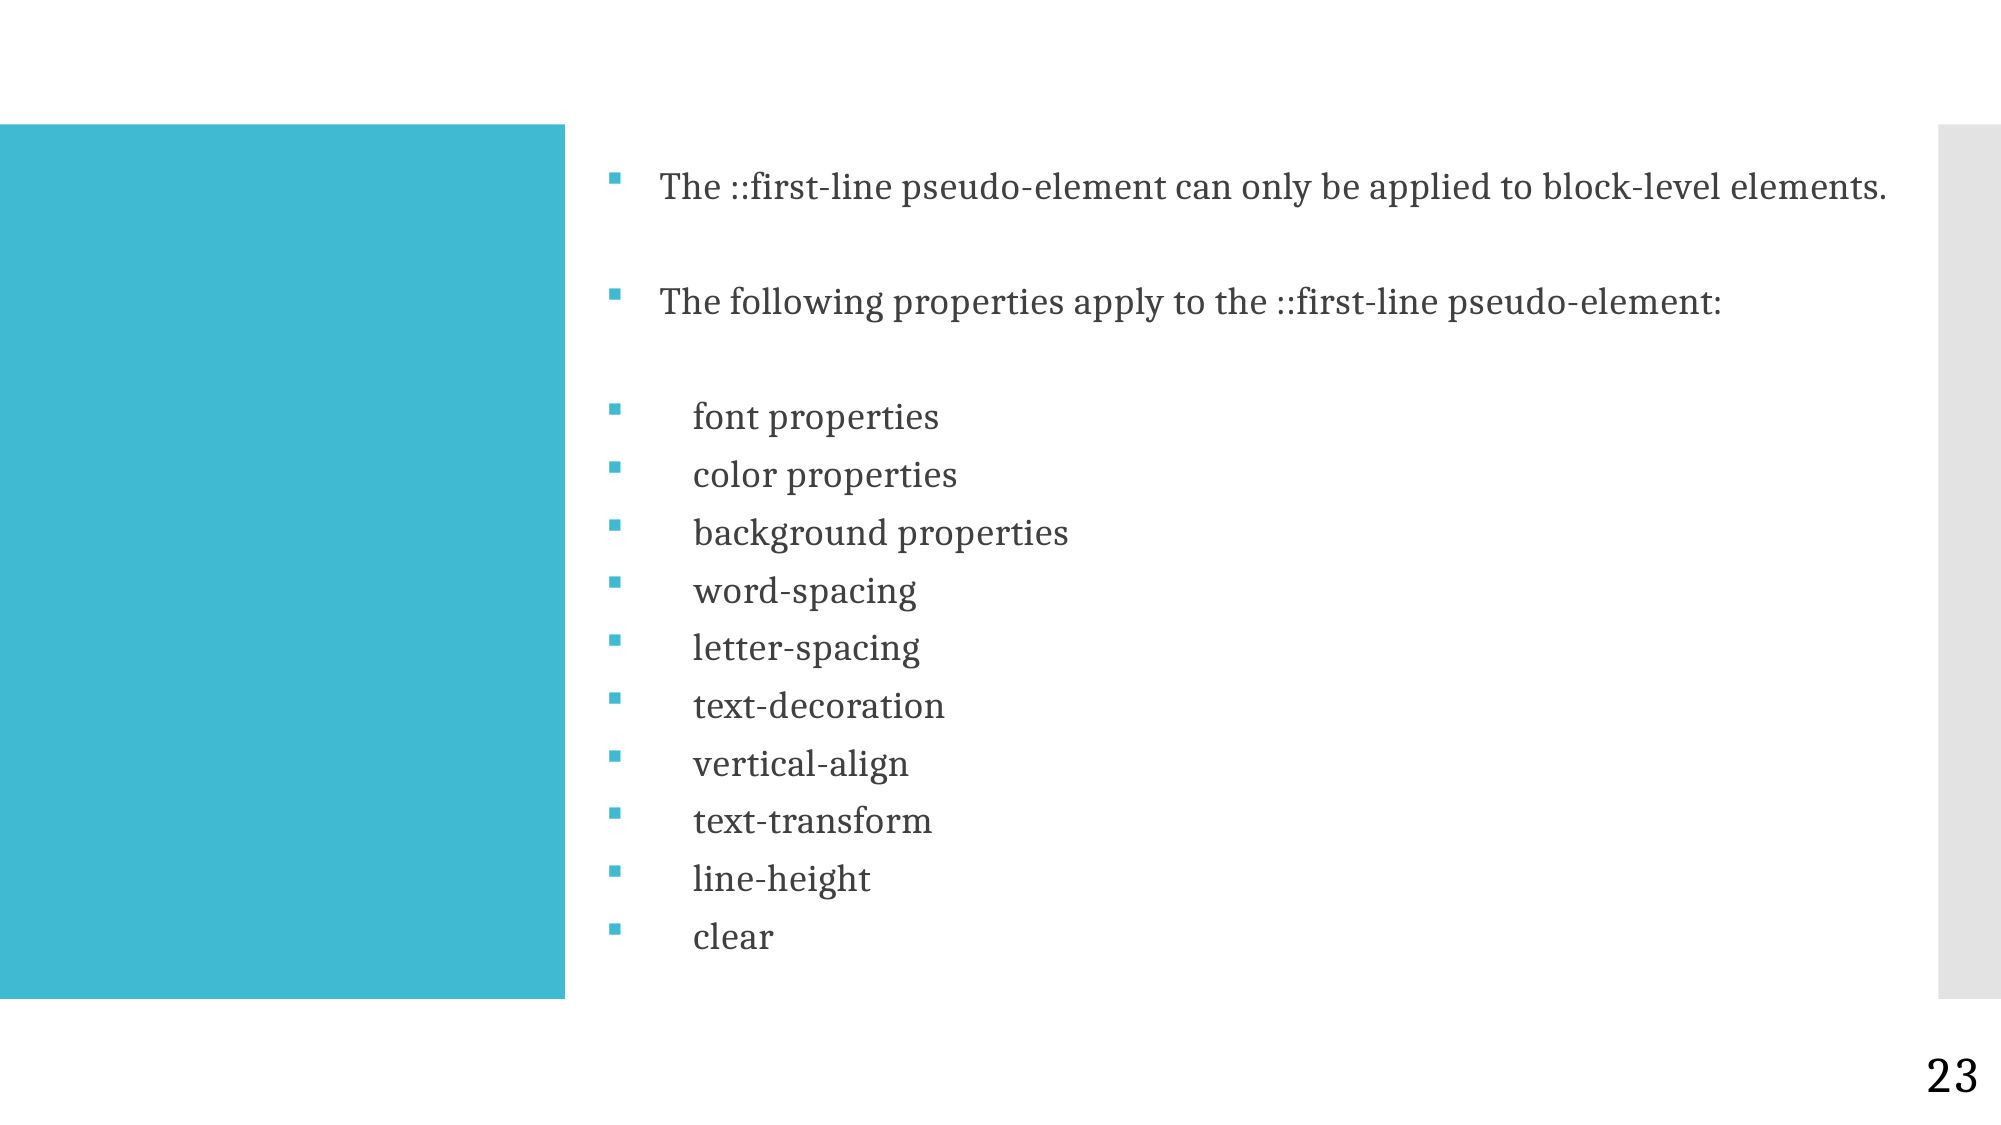

The ::first-line pseudo-element can only be applied to block-level elements.

The following properties apply to the ::first-line pseudo-element:

    font properties
    color properties
    background properties
    word-spacing
    letter-spacing
    text-decoration
    vertical-align
    text-transform
    line-height
    clear

#
23